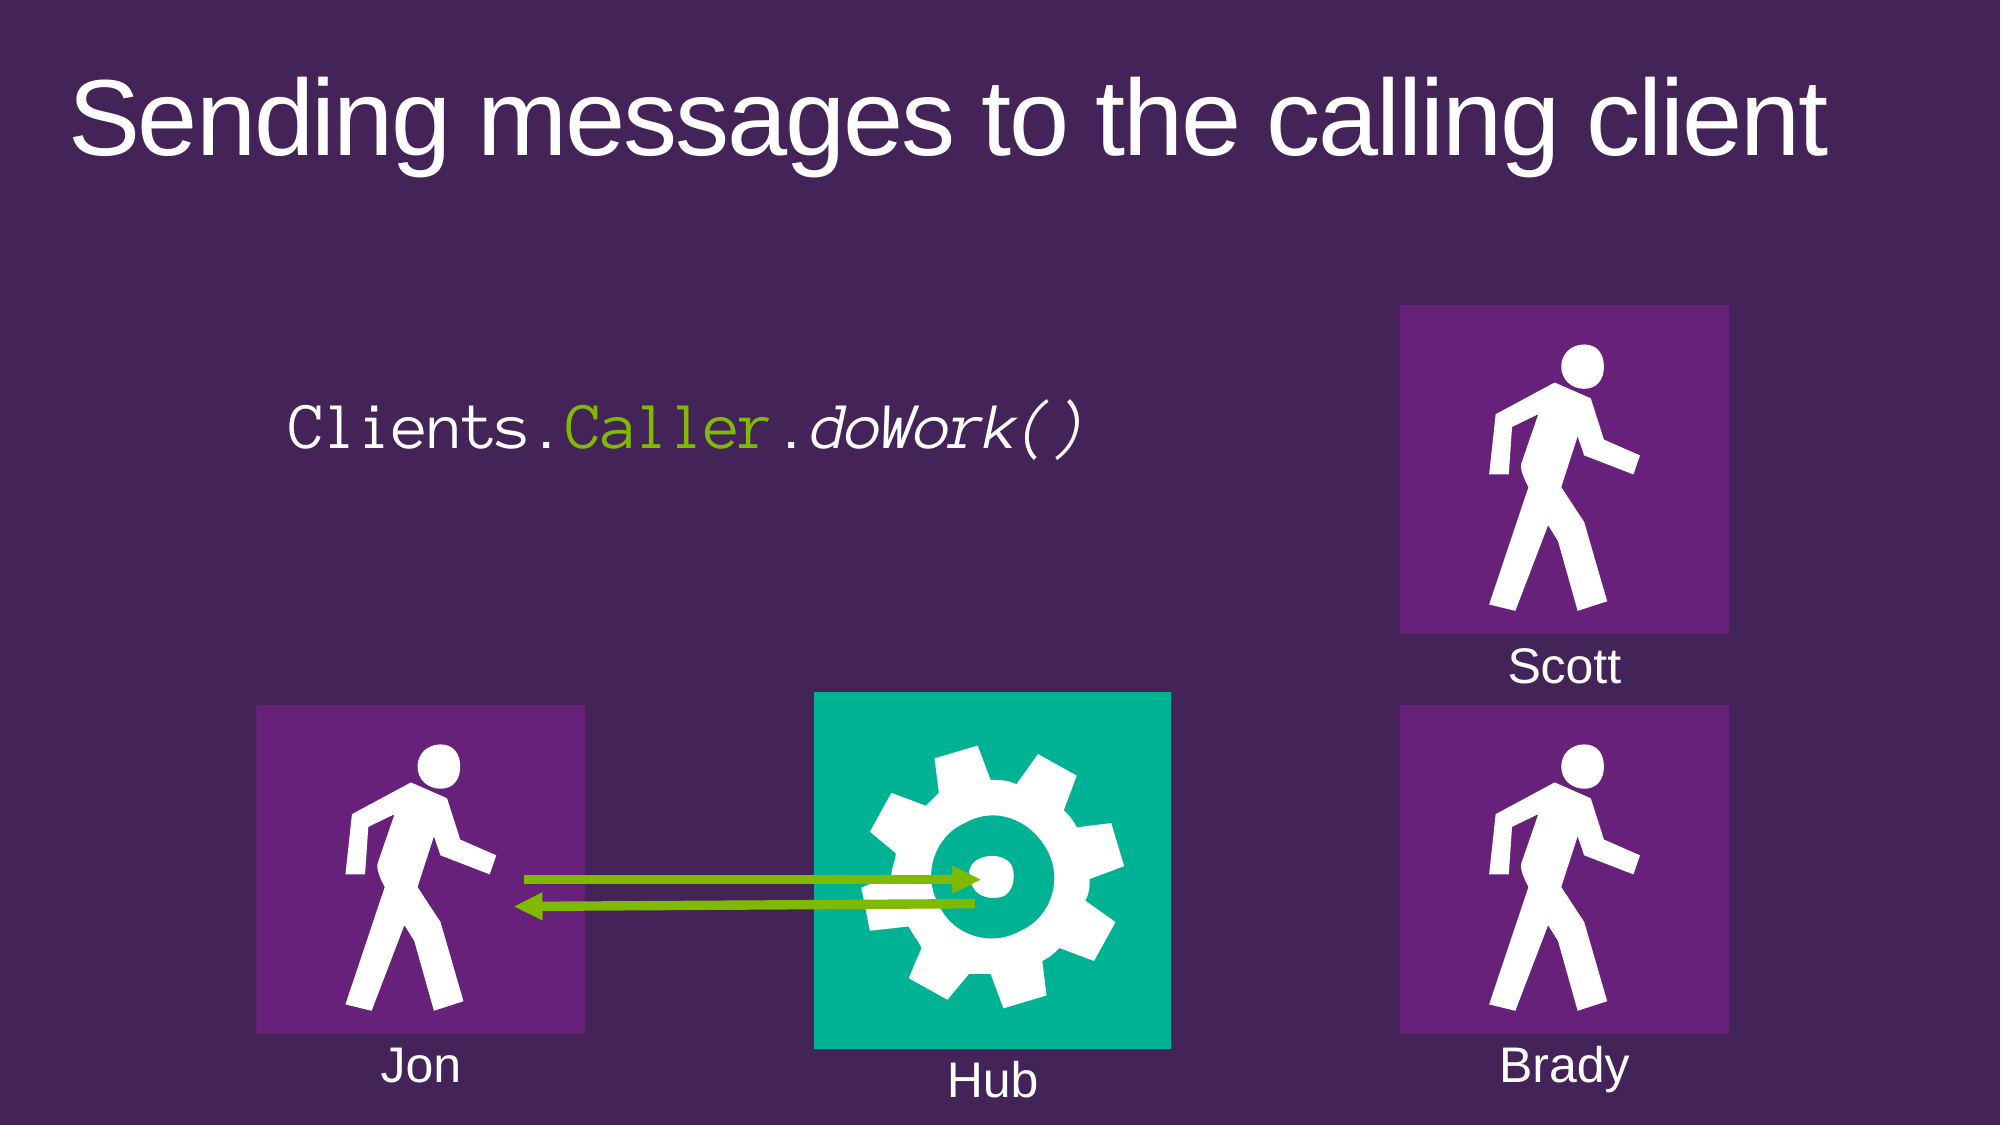

# Sending messages to the calling client

Scott
Clients.Caller.doWork()

Jon

Brady

Hub